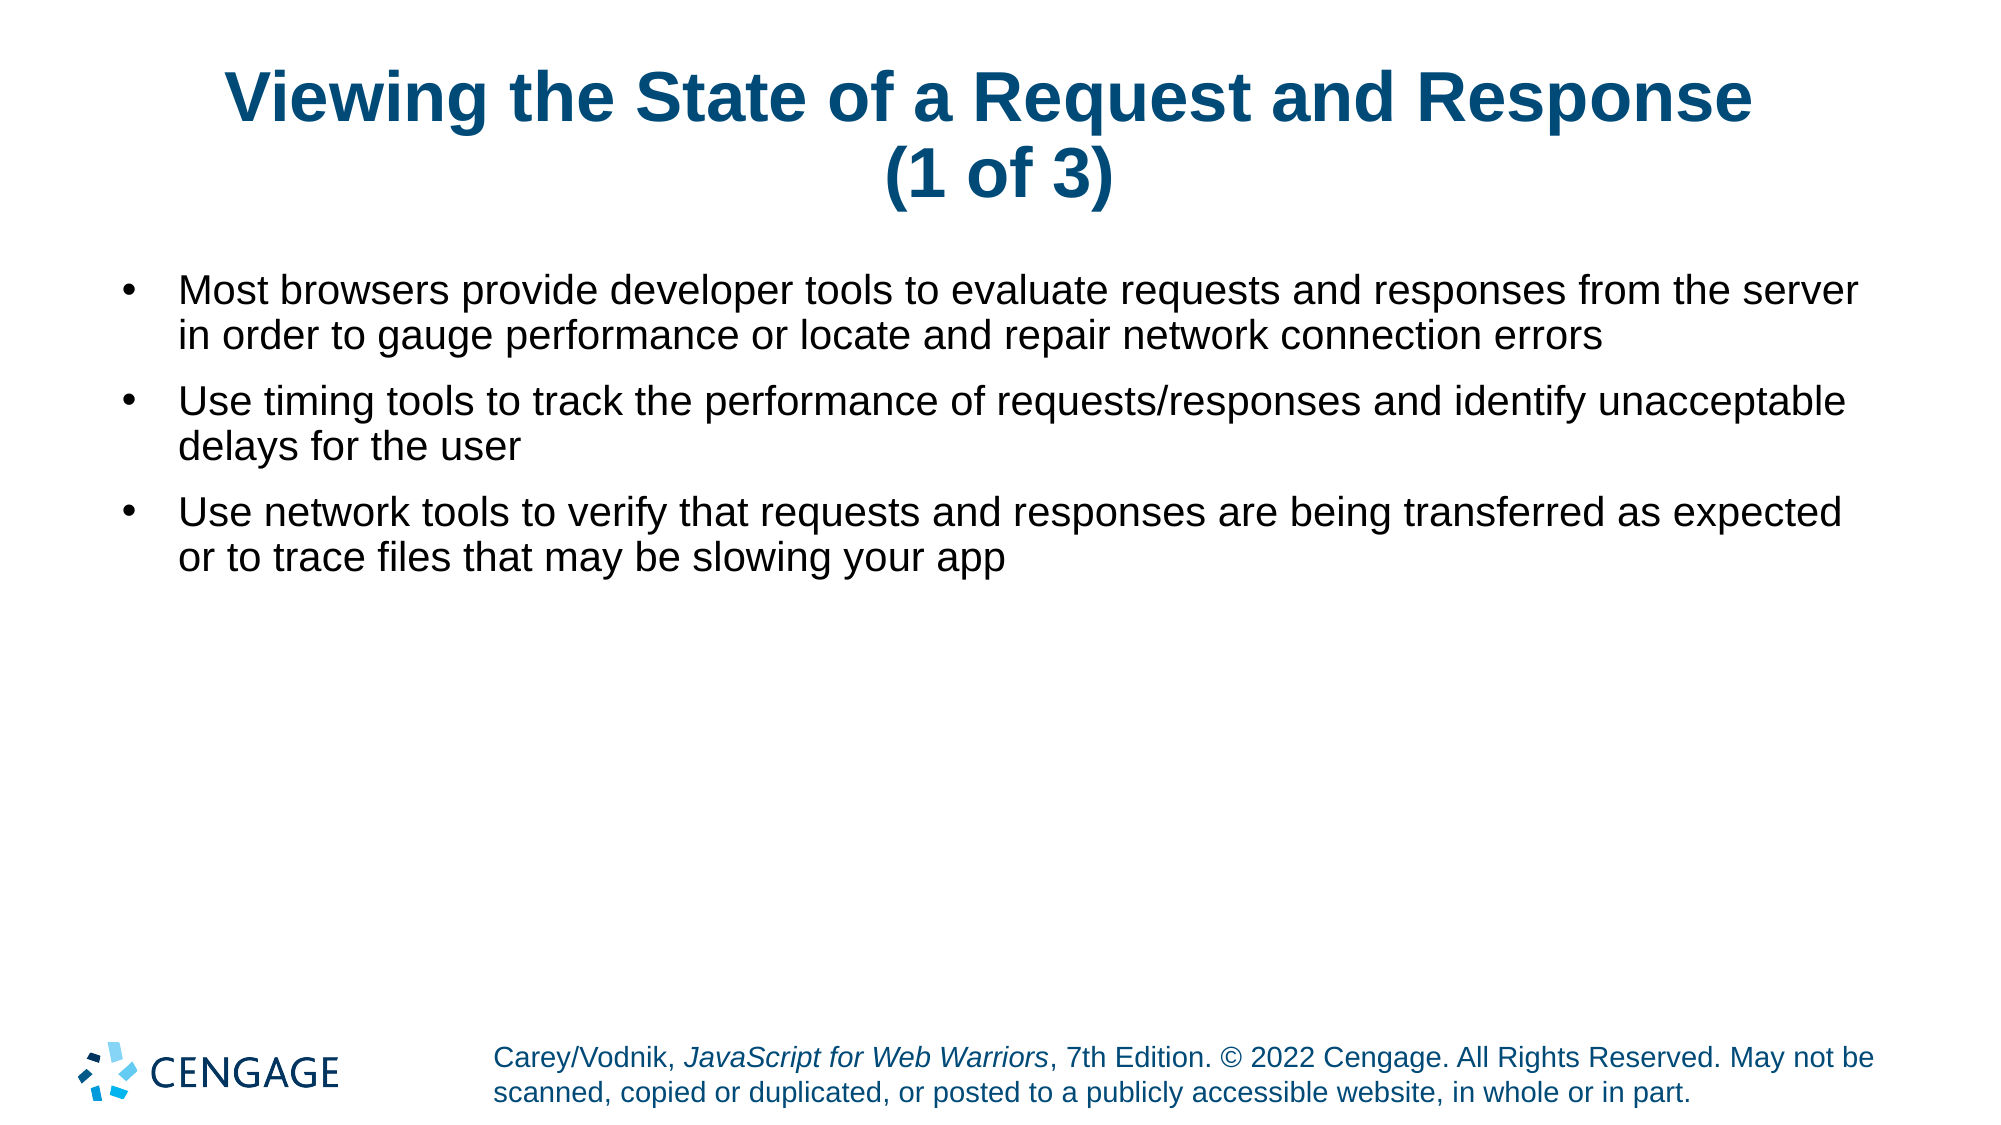

# Viewing the State of a Request and Response (1 of 3)
Most browsers provide developer tools to evaluate requests and responses from the server in order to gauge performance or locate and repair network connection errors
Use timing tools to track the performance of requests/responses and identify unacceptable delays for the user
Use network tools to verify that requests and responses are being transferred as expected or to trace files that may be slowing your app